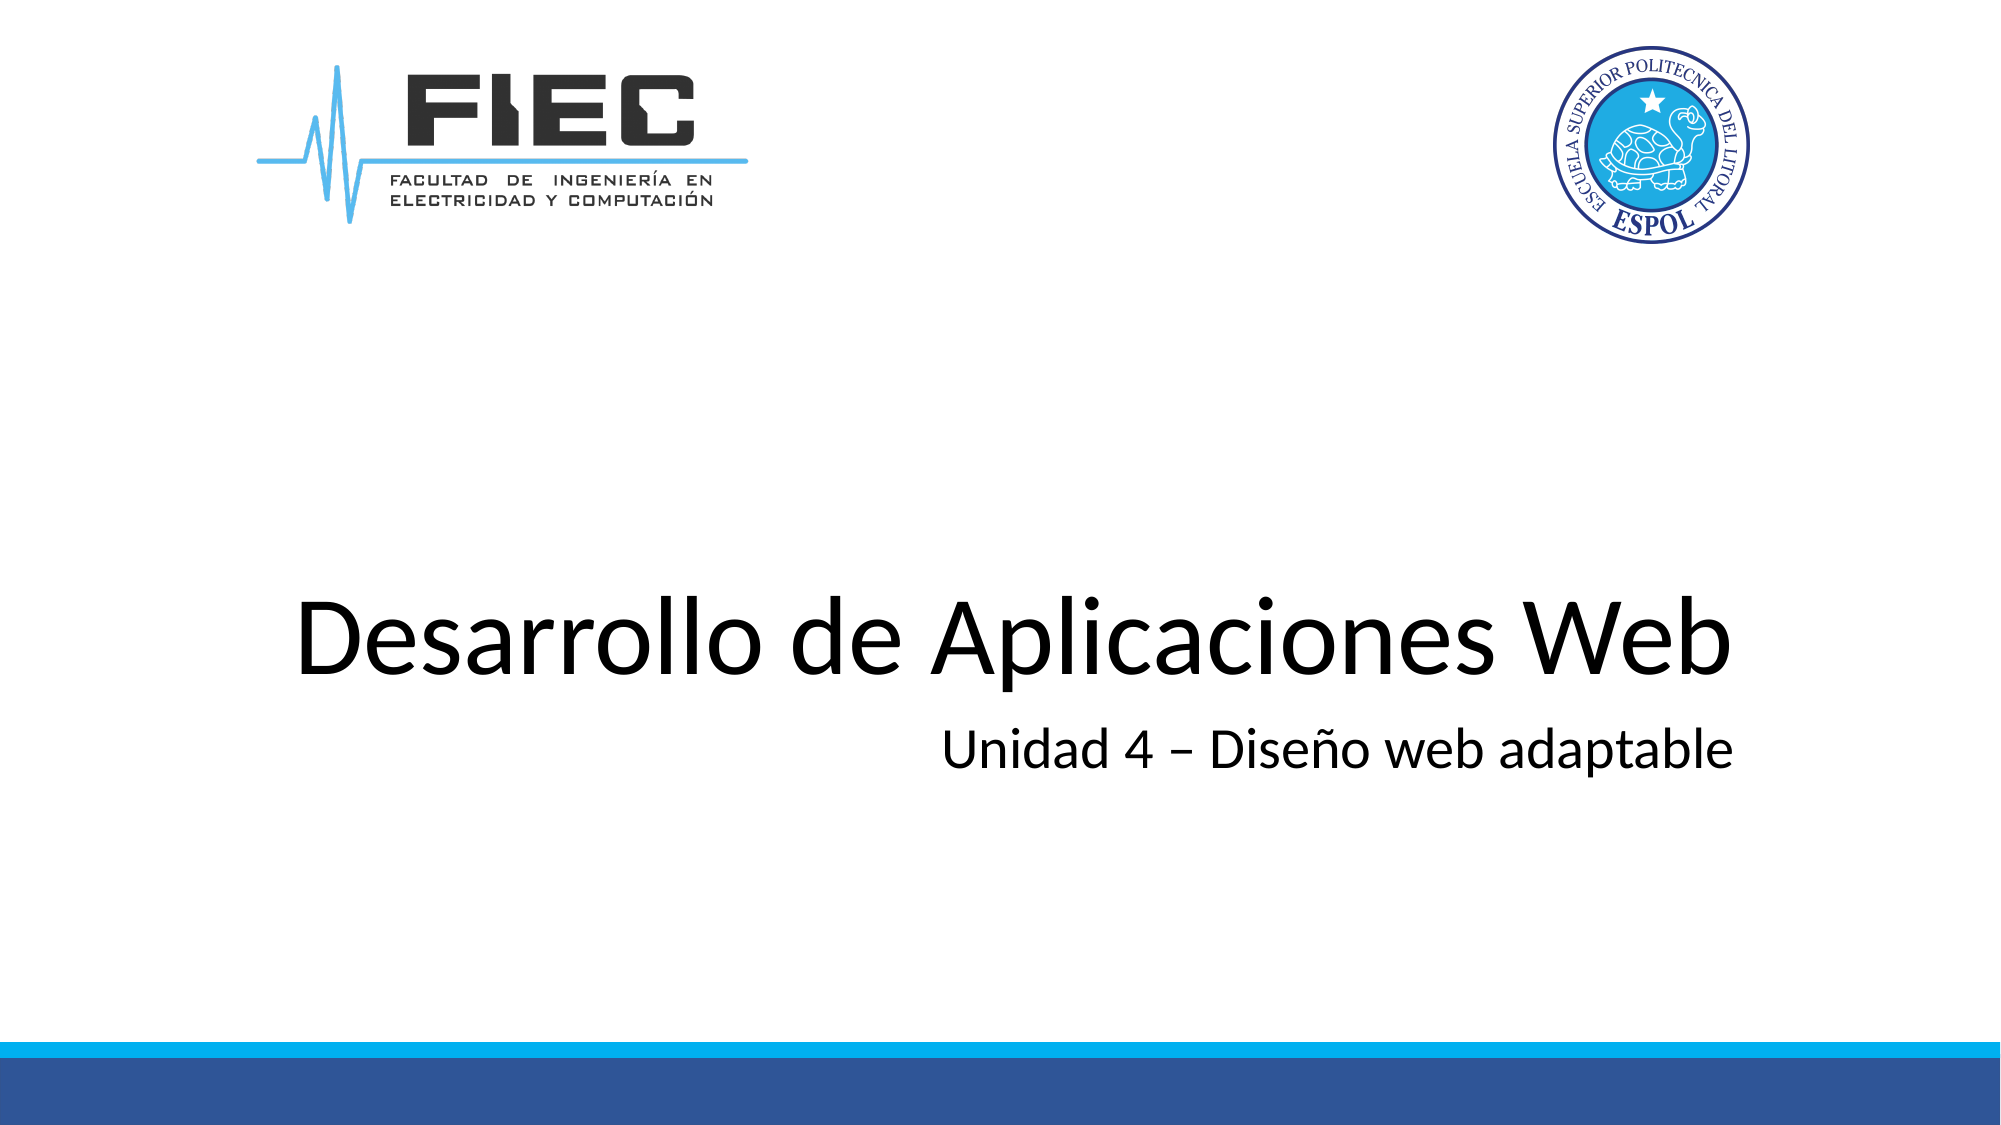

# Desarrollo de Aplicaciones Web
Unidad 4 – Diseño web adaptable